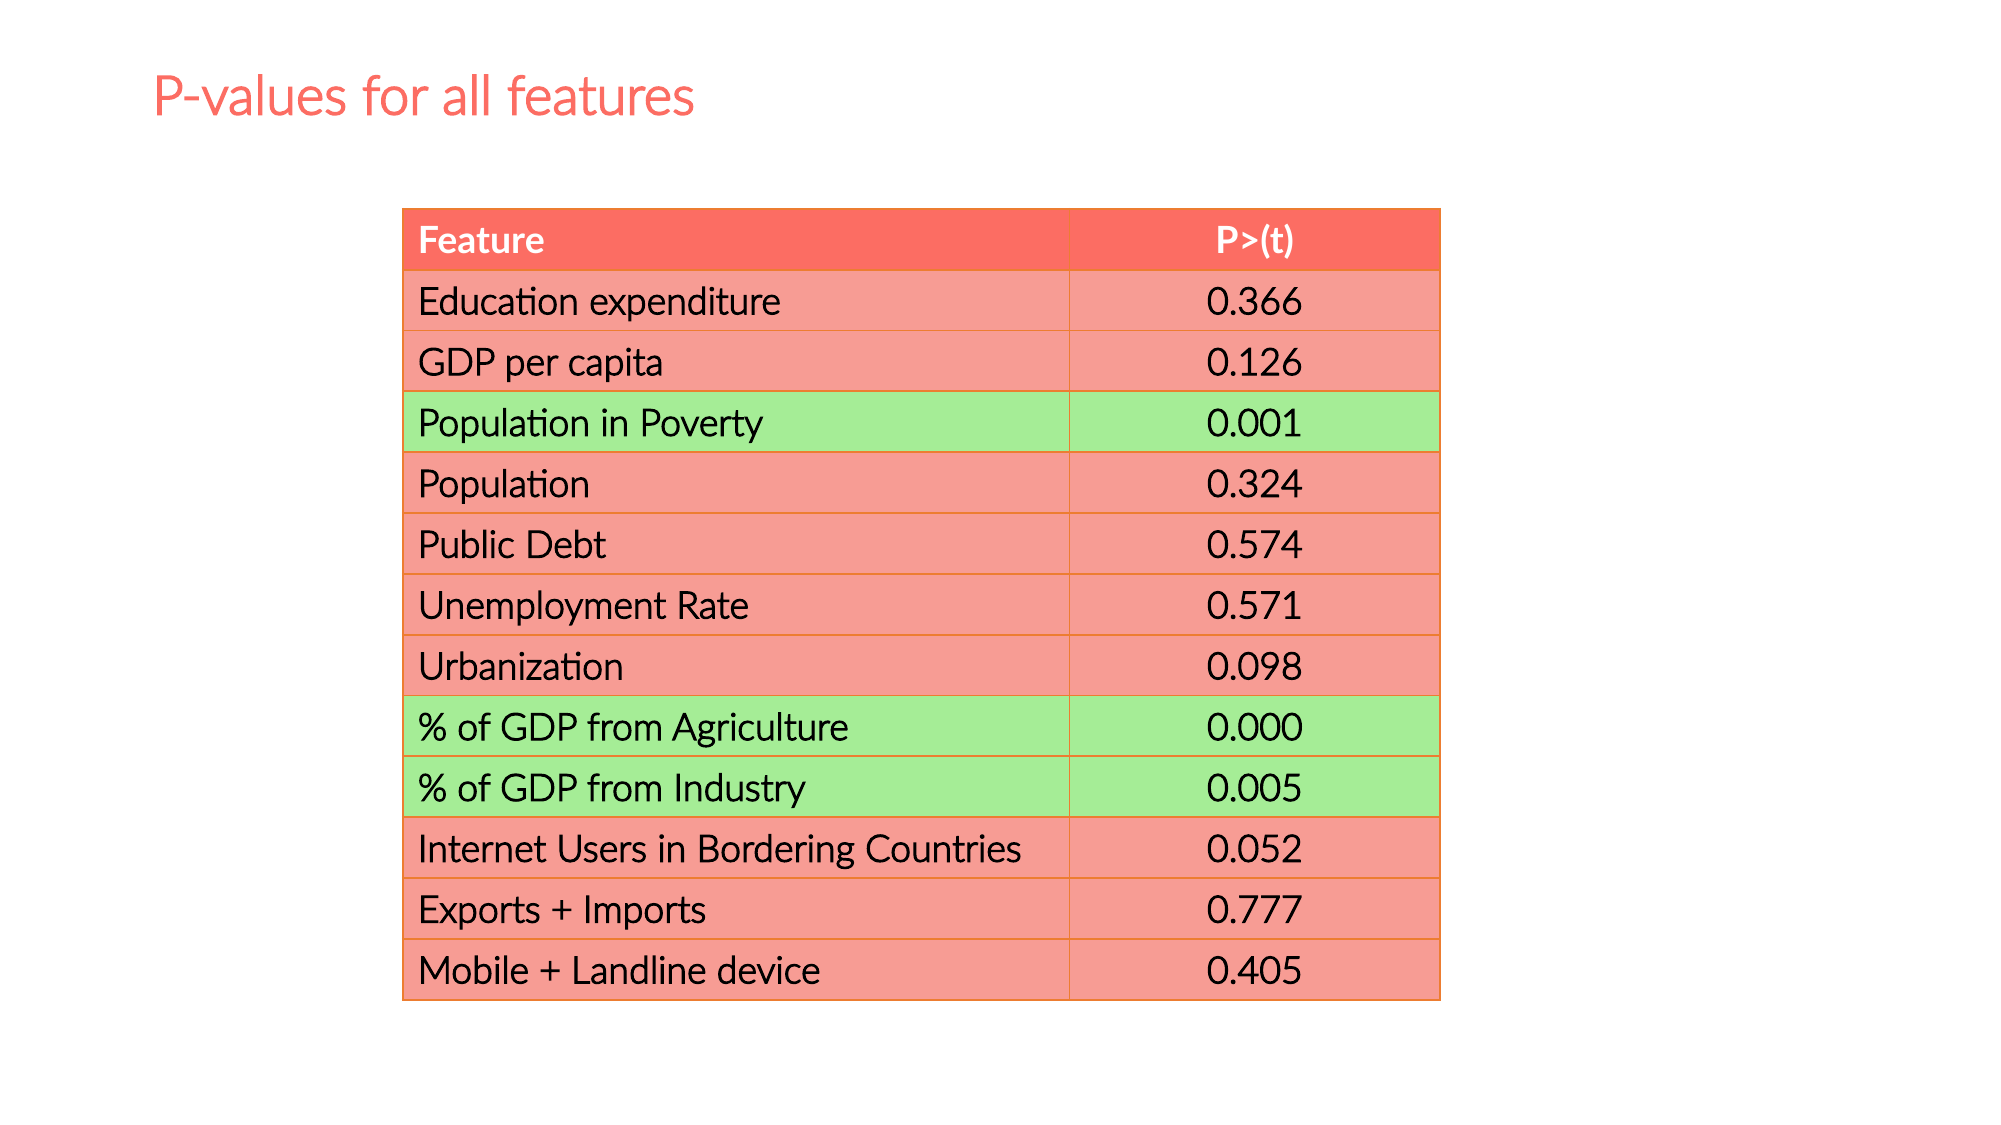

# P-values for all features
| Feature | P>(t) |
| --- | --- |
| Education expenditure | 0.366 |
| GDP per capita | 0.126 |
| Population in Poverty | 0.001 |
| Population | 0.324 |
| Public Debt | 0.574 |
| Unemployment Rate | 0.571 |
| Urbanization | 0.098 |
| % of GDP from Agriculture | 0.000 |
| % of GDP from Industry | 0.005 |
| Internet Users in Bordering Countries | 0.052 |
| Exports + Imports | 0.777 |
| Mobile + Landline device | 0.405 |